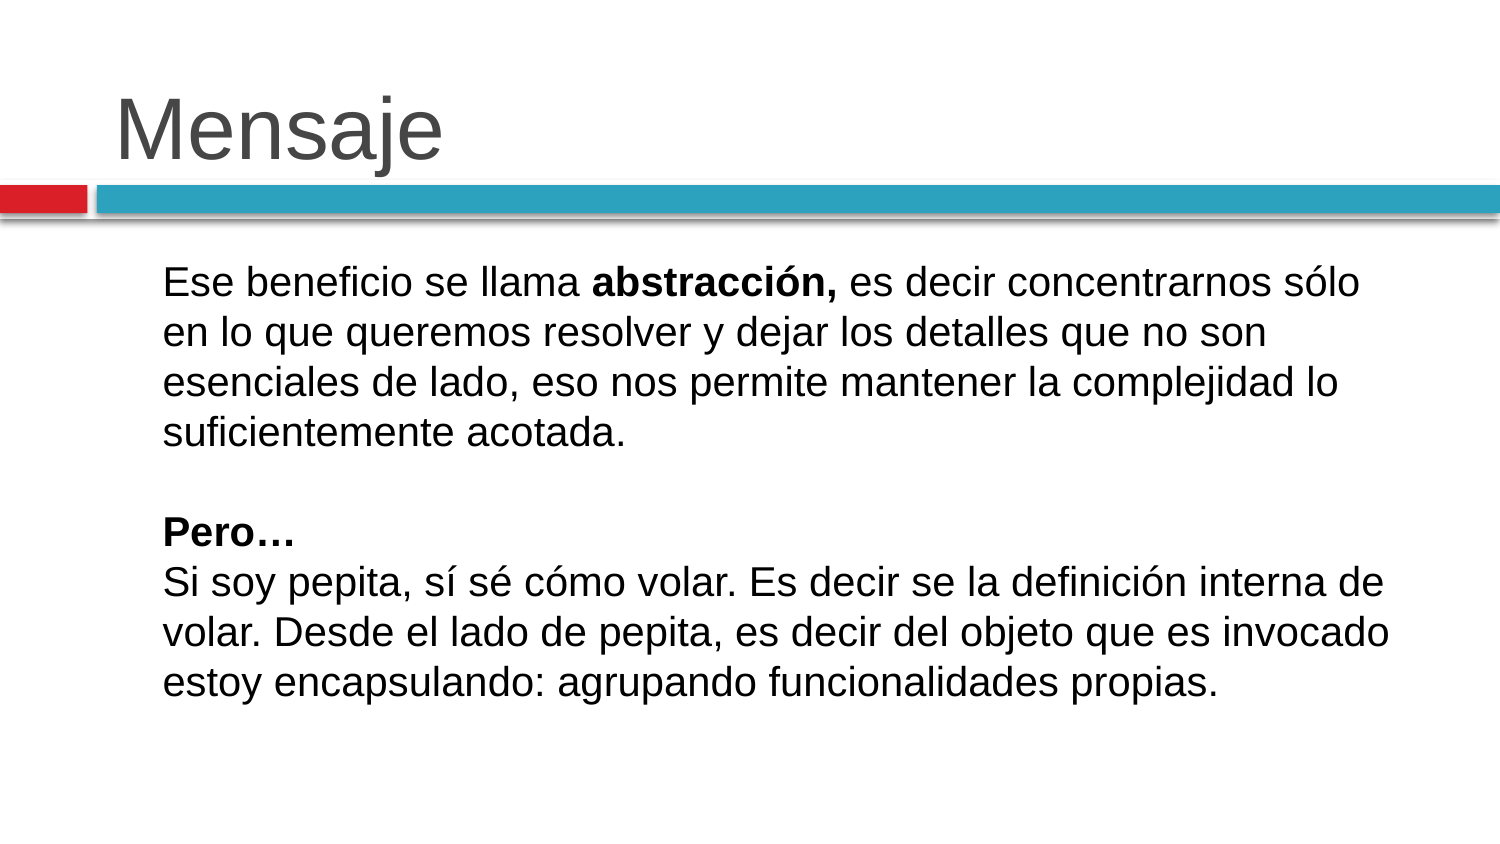

# Mensaje

Ese beneficio se llama abstracción, es decir concentrarnos sólo en lo que queremos resolver y dejar los detalles que no son esenciales de lado, eso nos permite mantener la complejidad lo suficientemente acotada.

Pero…
Si soy pepita, sí sé cómo volar. Es decir se la definición interna de volar. Desde el lado de pepita, es decir del objeto que es invocado estoy encapsulando: agrupando funcionalidades propias.